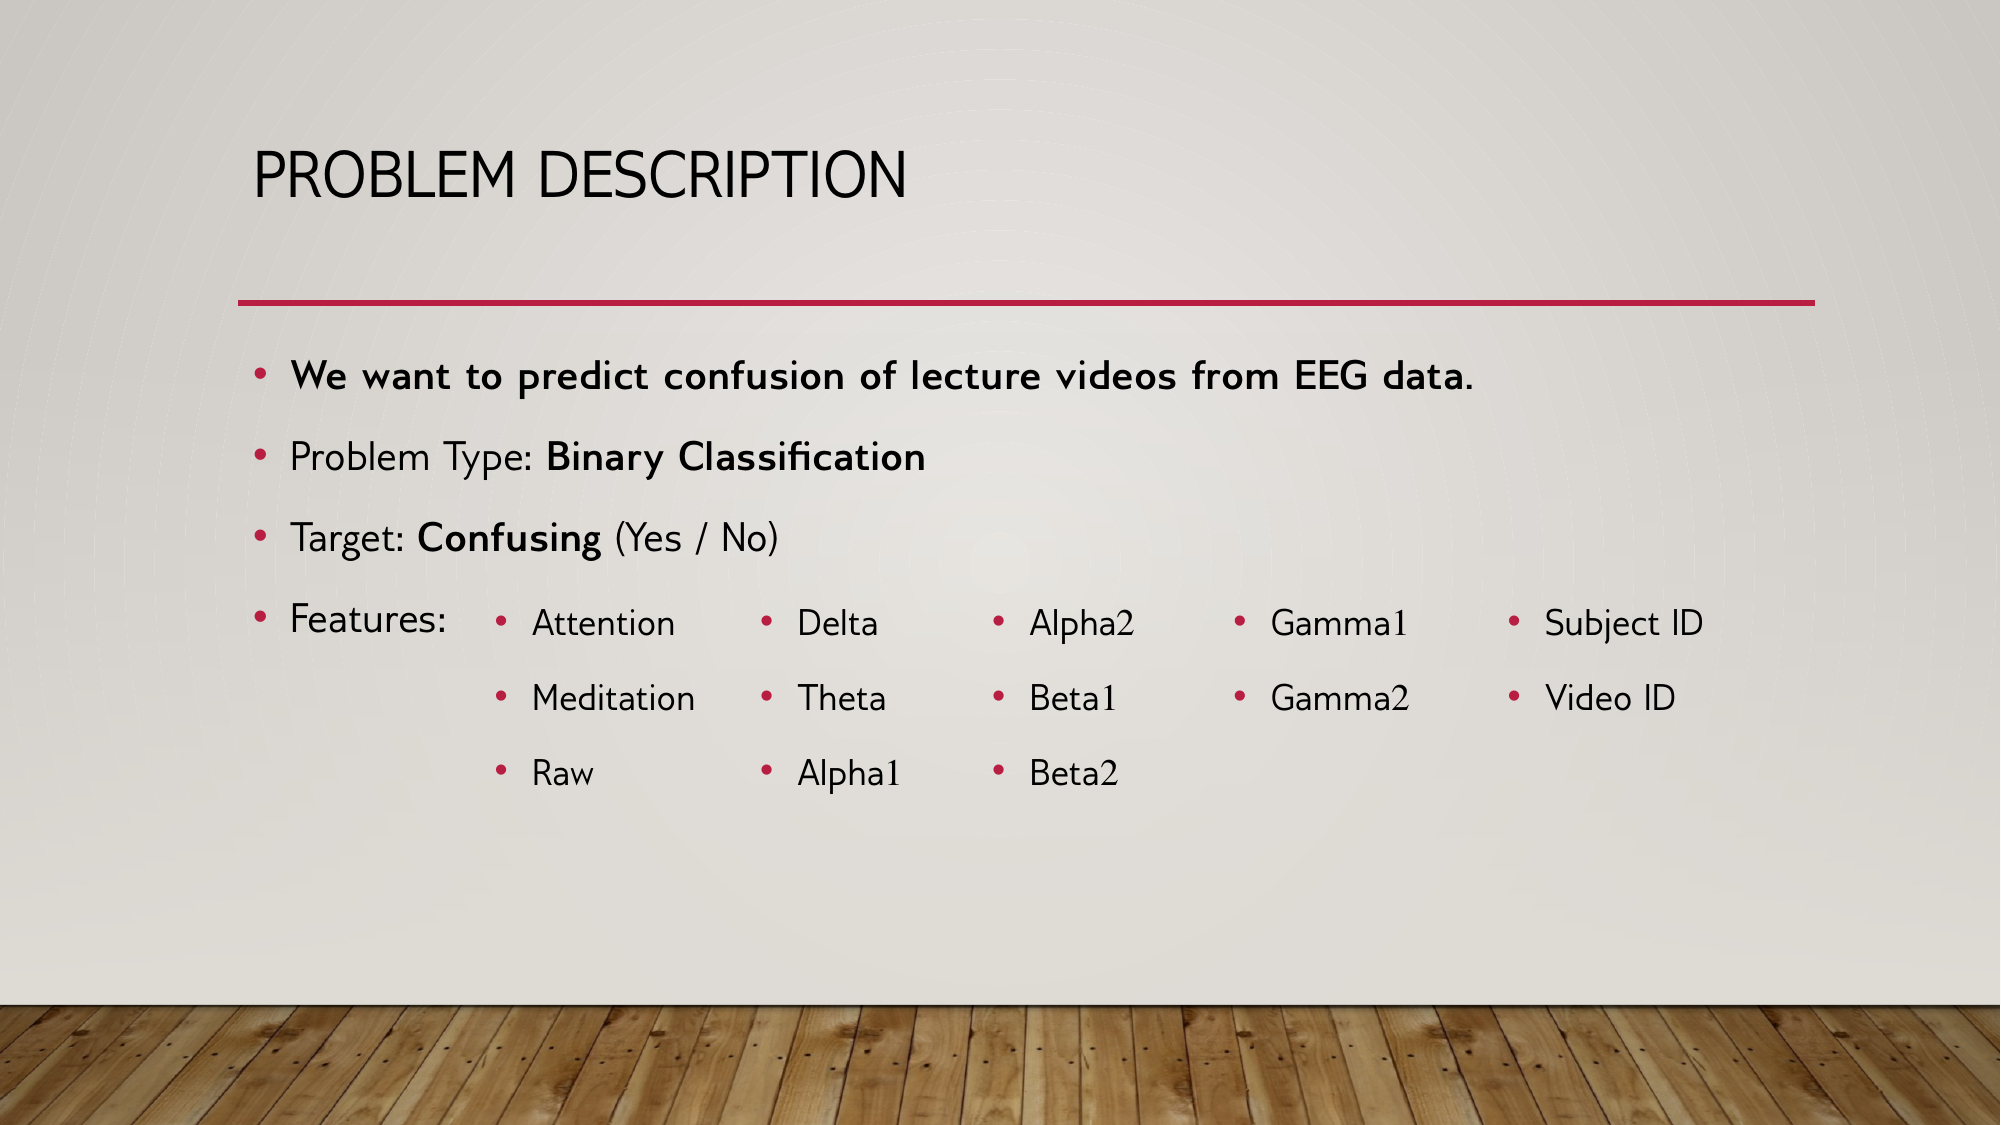

# Problem Description
We want to predict confusion of lecture videos from EEG data.
Problem Type: Binary Classification
Target: Confusing (Yes / No)
Features:
Subject ID
Video ID
Delta
Theta
Alpha1
Alpha2
Beta1
Beta2
Gamma1
Gamma2
Attention
Meditation
Raw